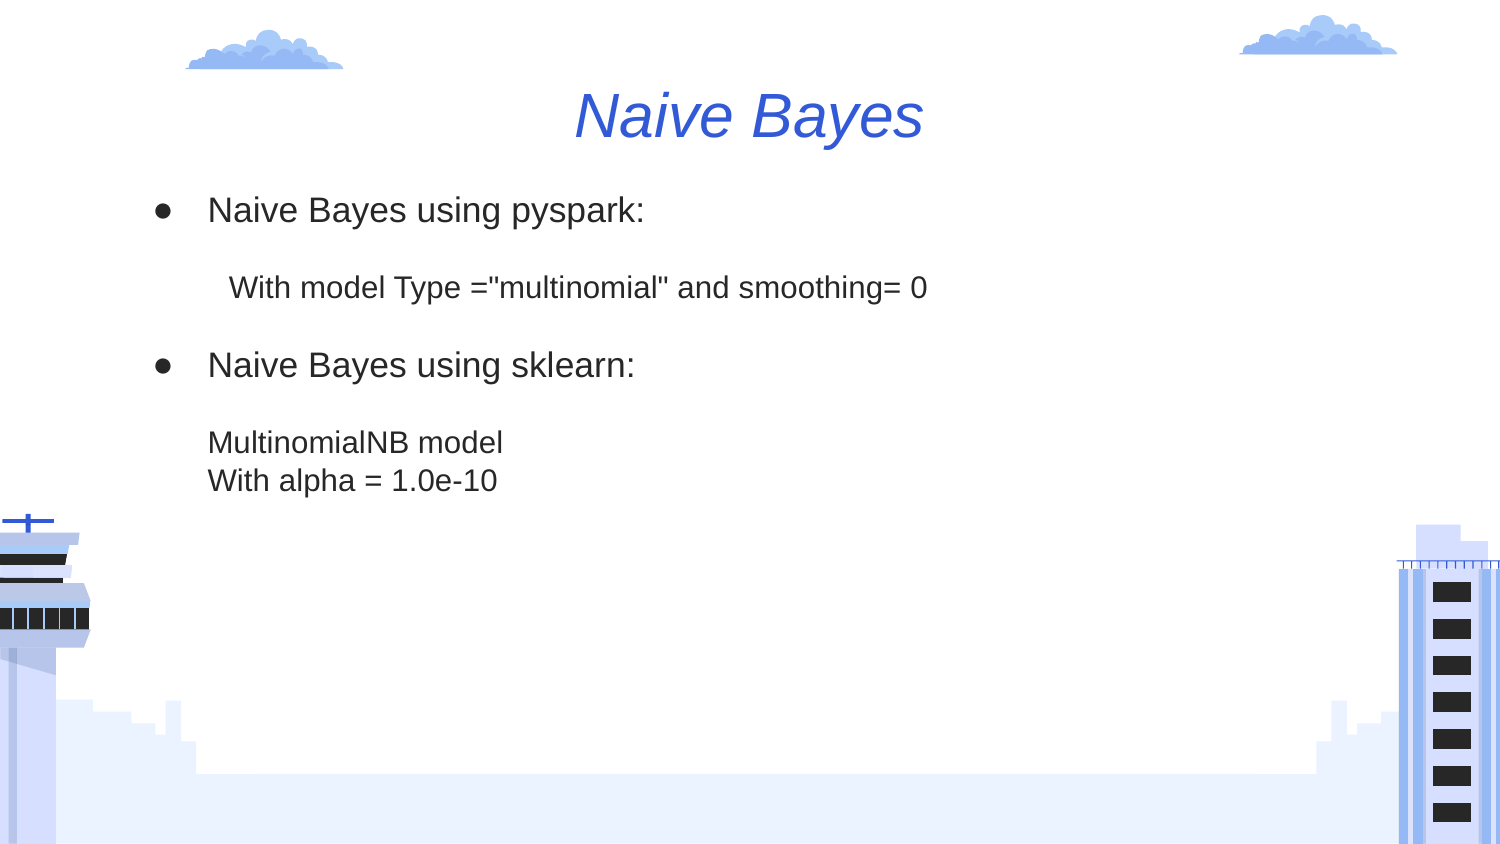

# Naive Bayes
Naive Bayes using pyspark:

           With model Type ="multinomial" and smoothing= 0

Naive Bayes using sklearn:

MultinomialNB model
With alpha = 1.0e-10